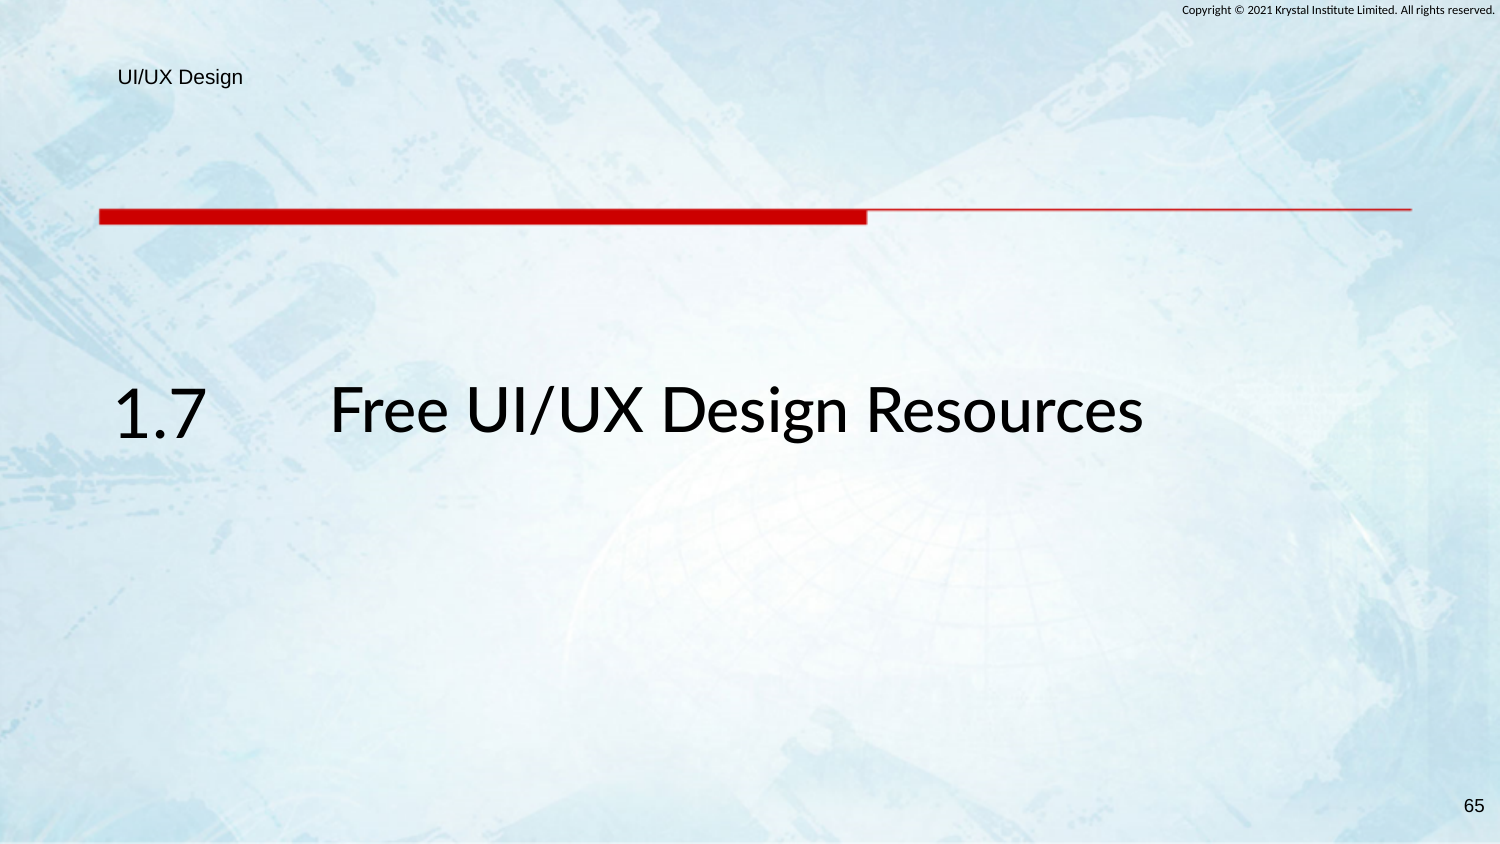

1.7
# Free UI/UX Design Resources
65